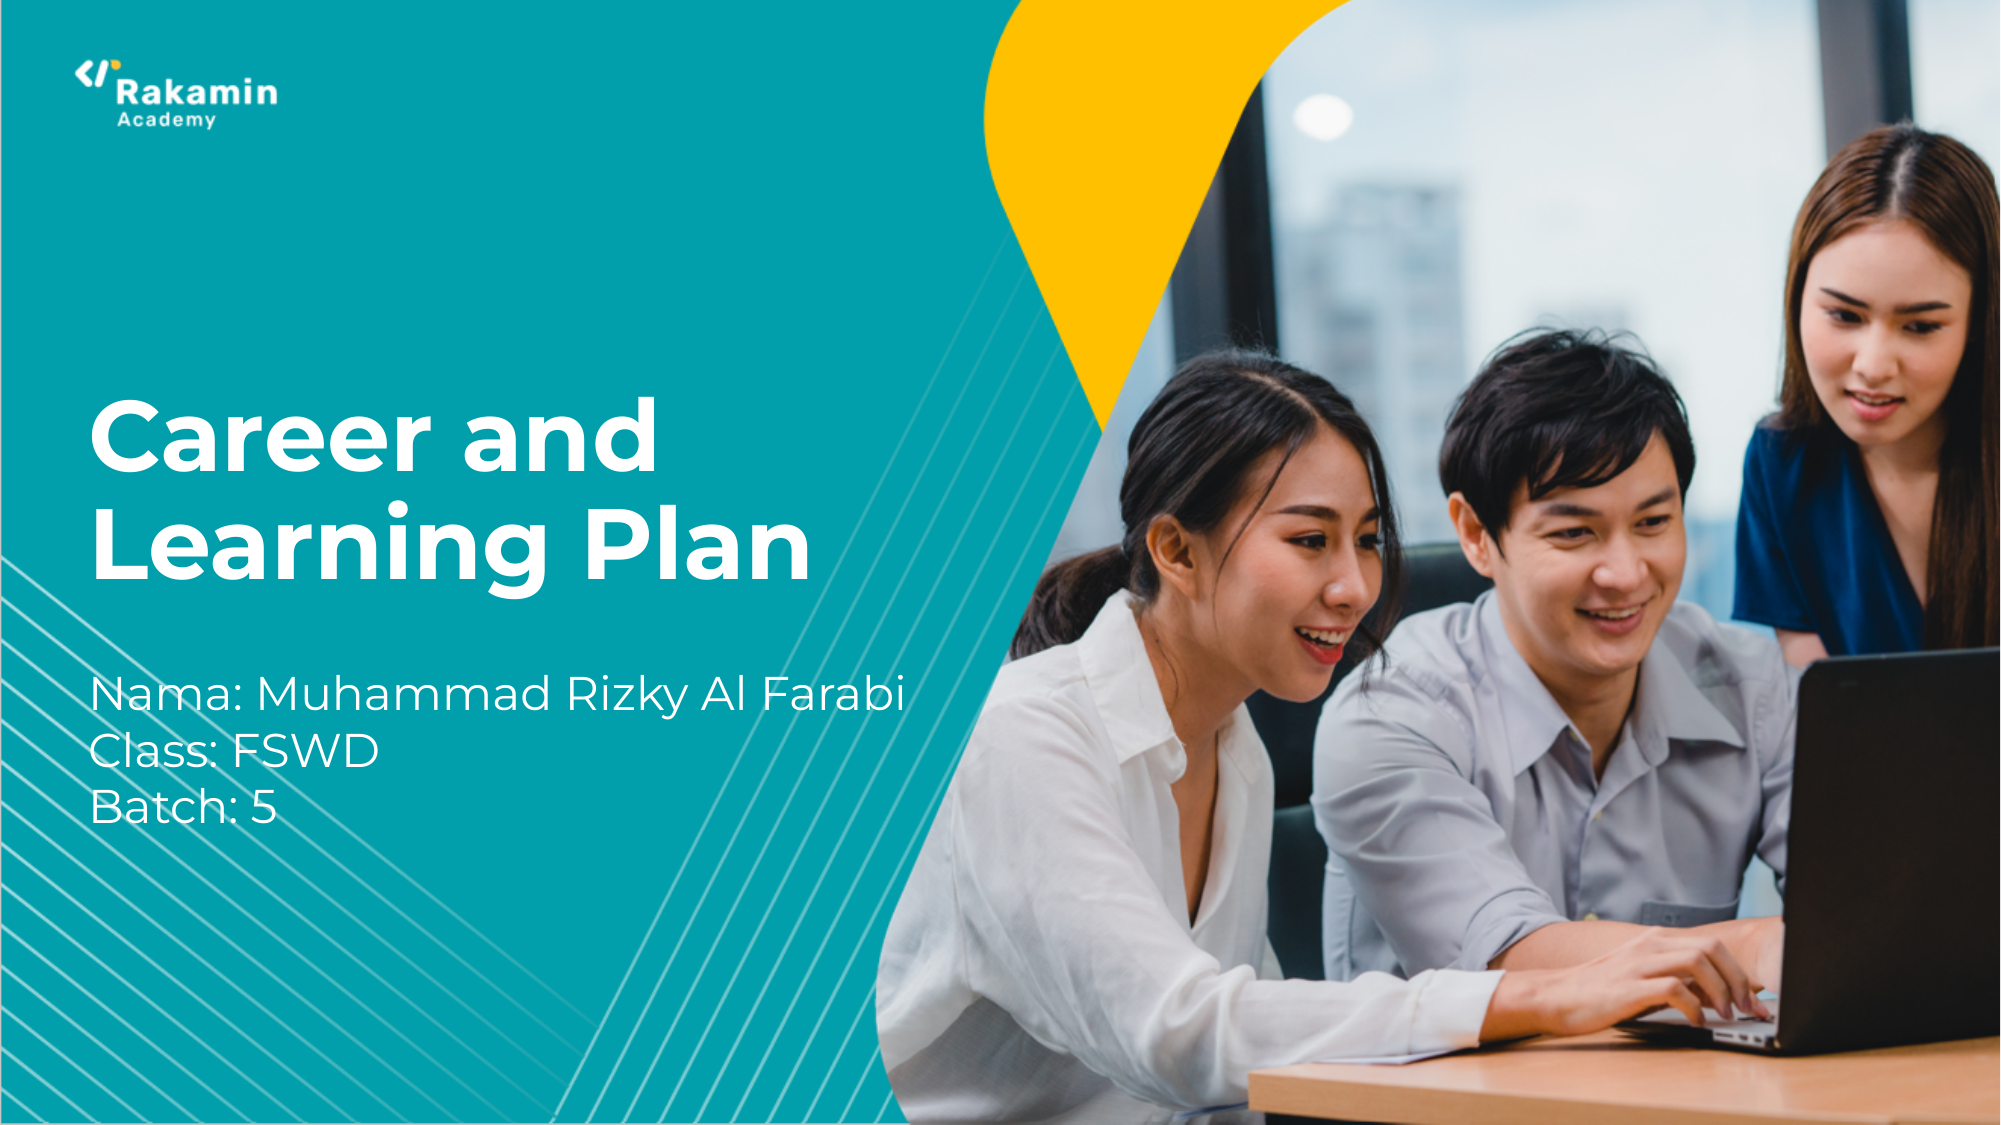

# Career and Learning Plan
Nama: Muhammad Rizky Al Farabi
Class: FSWD
Batch: 5